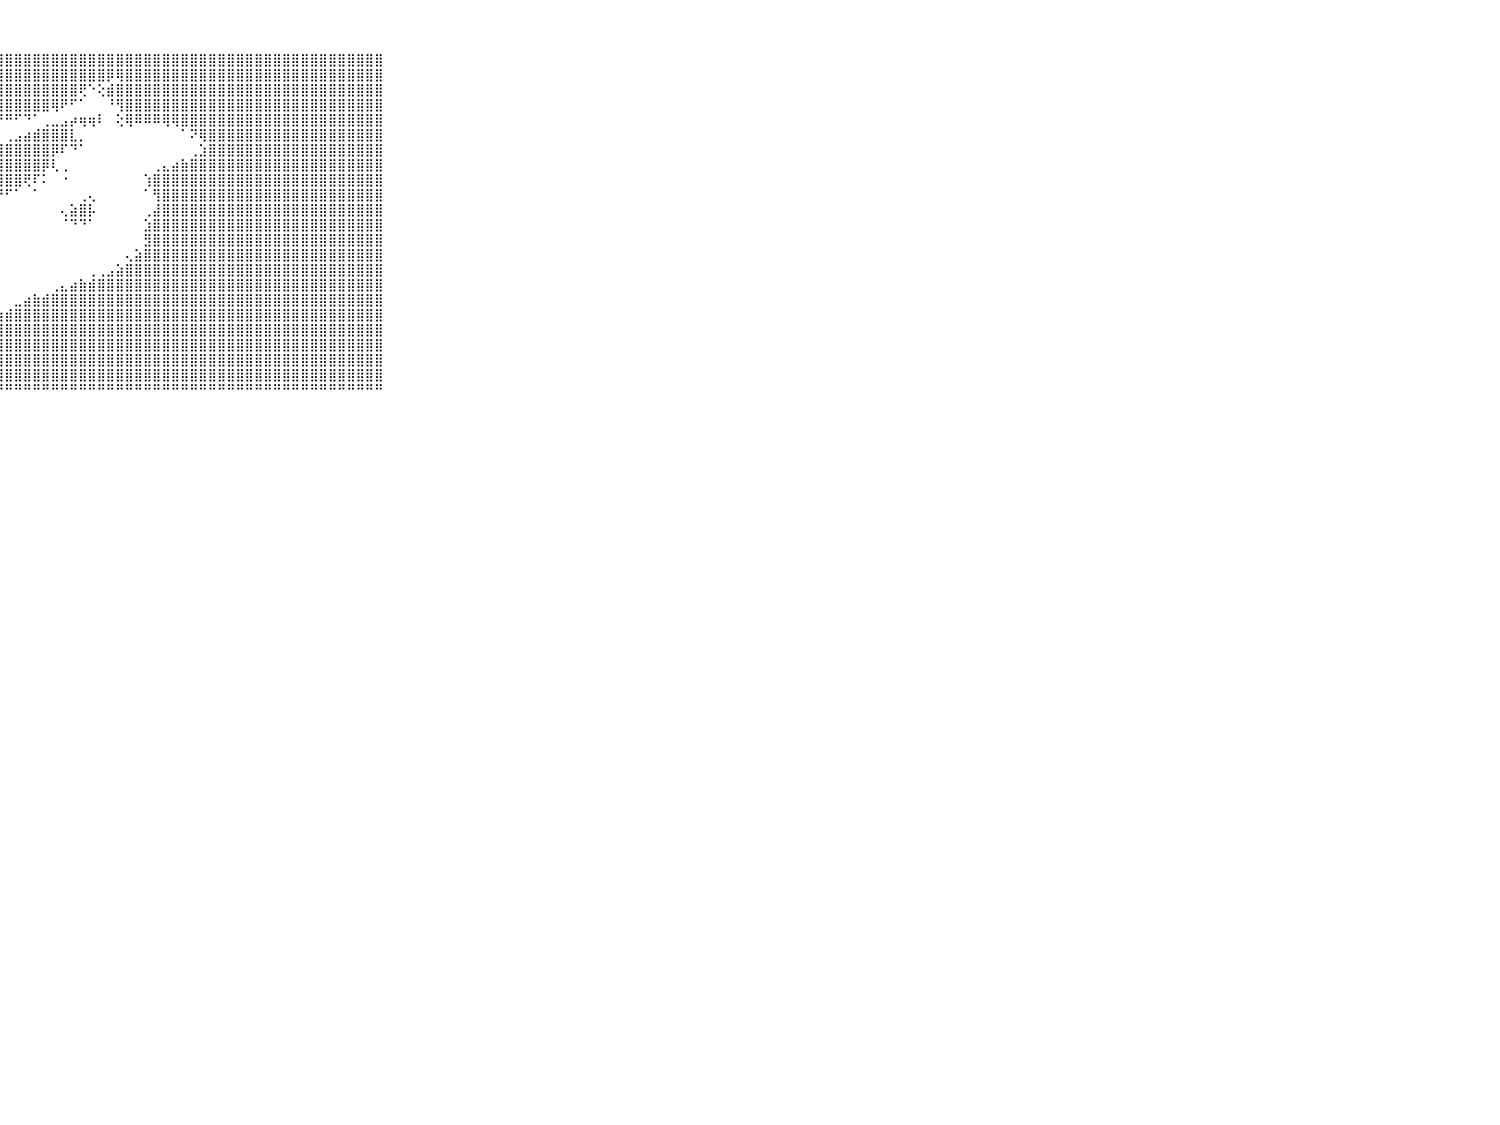

⠀⠀⠀⠀⠀⠀⠀⠀⠀⠀⠀⣿⣿⣿⣿⣿⣿⣿⣿⣿⣿⣿⣿⣿⣿⣿⣿⣿⣿⣿⣿⣿⣿⣿⣿⣿⣿⣿⣿⣿⣿⣿⣿⣿⣿⣿⣿⣿⣿⣿⣿⣿⣿⣿⣿⣿⣿⣿⣿⣿⣿⣿⣿⣿⣿⣿⣿⣿⣿⠀⠀⠀⠀⠀⠀⠀⠀⠀⠀⠀⠀
⠀⠀⠀⠀⠀⠀⠀⠀⠀⠀⠀⣿⣿⣿⣿⣿⣿⣿⣿⣿⣿⣿⣿⣿⣿⣿⣿⣿⣿⣿⣿⣿⣿⣿⣿⣿⣿⣿⣿⡿⢿⣿⣿⣿⣿⣿⣿⣿⣿⣿⣿⣿⣿⣿⣿⣿⣿⣿⣿⣿⣿⣿⣿⣿⣿⣿⣿⣿⣿⠀⠀⠀⠀⠀⠀⠀⠀⠀⠀⠀⠀
⠀⠀⠀⠀⠀⠀⠀⠀⠀⠀⠀⣿⣿⣿⣿⣿⣿⣿⣿⣿⣿⣿⣿⣿⣿⣿⣿⣿⣿⣿⣿⣿⣿⣿⣿⣿⢟⠑⢕⣾⣿⣿⣿⣿⣿⣿⣿⣿⣿⣿⣿⣿⣿⣿⣿⣿⣿⣿⣿⣿⣿⣿⣿⣿⣿⣿⣿⣿⣿⠀⠀⠀⠀⠀⠀⠀⠀⠀⠀⠀⠀
⠀⠀⠀⠀⠀⠀⠀⠀⠀⠀⠀⣿⣿⣿⣿⣿⣿⣿⣿⣿⣿⣿⣿⣿⣿⣿⣿⣿⣿⣿⣿⣿⣿⢿⠟⠋⠁⠀⠀⠘⢻⣿⣿⣿⣿⣿⣿⣿⣿⣿⣿⣿⣿⣿⣿⣿⣿⣿⣿⣿⣿⣿⣿⣿⣿⣿⣿⣿⣿⠀⠀⠀⠀⠀⠀⠀⠀⠀⠀⠀⠀
⠀⠀⠀⠀⠀⠀⠀⠀⠀⠀⠀⣿⣿⣿⣿⣿⣿⣿⣿⣿⣿⣿⣿⣿⣿⣿⢿⠟⠛⠋⠙⠁⢀⣀⣠⡴⢶⢶⠇⠀⢕⢿⠿⠿⠿⢿⢿⣿⣿⣿⣿⣿⣿⣿⣿⣿⣿⣿⣿⣿⣿⣿⣿⣿⣿⣿⣿⣿⣿⠀⠀⠀⠀⠀⠀⠀⠀⠀⠀⠀⠀
⠀⠀⠀⠀⠀⠀⠀⠀⠀⠀⠀⣿⣿⣿⣿⣿⣿⣿⣿⣿⡿⠿⠟⠋⠍⢁⠀⠀⢀⣠⣴⣾⣿⣿⣿⣇⡀⠀⠀⠀⠀⠀⠀⠀⠀⠀⠀⠁⠝⢿⣿⣿⣿⣿⣿⣿⣿⣿⣿⣿⣿⣿⣿⣿⣿⣿⣿⣿⣿⠀⠀⠀⠀⠀⠀⠀⠀⠀⠀⠀⠀
⠀⠀⠀⠀⠀⠀⠀⠀⠀⠀⠀⣿⣿⣿⣿⣿⢿⠛⠙⠁⠀⠀⠀⠀⢁⣰⣴⣾⣿⣿⣿⣿⣿⡿⠏⠙⠁⠀⠀⠀⠀⠀⠀⠀⠀⠀⠀⠀⢀⣱⣿⣿⣿⣿⣿⣿⣿⣿⣿⣿⣿⣿⣿⣿⣿⣿⣿⣿⣿⠀⠀⠀⠀⠀⠀⠀⠀⠀⠀⠀⠀
⠀⠀⠀⠀⠀⠀⠀⠀⠀⠀⠀⣿⡿⠿⠟⠑⠀⠀⠀⠀⠀⢰⣶⣿⣿⣿⣿⣿⣿⣿⣿⣿⡿⢇⢀⠀⠀⠀⠀⠀⠀⠀⠀⠀⢀⣄⣴⣷⣿⣿⣿⣿⣿⣿⣿⣿⣿⣿⣿⣿⣿⣿⣿⣿⣿⣿⣿⣿⣿⠀⠀⠀⠀⠀⠀⠀⠀⠀⠀⠀⠀
⠀⠀⠀⠀⠀⠀⠀⠀⠀⠀⠀⠉⠀⠀⠀⠀⠀⠀⠀⠀⠀⠸⣿⣿⣿⣿⣿⣿⣿⣿⢟⠏⠅⠀⠐⠀⠀⠀⠀⠀⠀⠀⠀⢱⣿⣿⣿⣿⣿⣿⣿⣿⣿⣿⣿⣿⣿⣿⣿⣿⣿⣿⣿⣿⣿⣿⣿⣿⣿⠀⠀⠀⠀⠀⠀⠀⠀⠀⠀⠀⠀
⠀⠀⠀⠀⠀⠀⠀⠀⠀⠀⠀⠀⠀⠀⠀⠀⠀⠀⠀⠀⠀⠀⠘⠟⠻⢿⠿⠟⠋⠁⠀⠁⠀⠀⠀⠀⢀⢄⠀⠀⠀⠀⠀⠁⢻⣿⣿⣿⣿⣿⣿⣿⣿⣿⣿⣿⣿⣿⣿⣿⣿⣿⣿⣿⣿⣿⣿⣿⣿⠀⠀⠀⠀⠀⠀⠀⠀⠀⠀⠀⠀
⠀⠀⠀⠀⠀⠀⠀⠀⠀⠀⠀⠀⠀⠀⠀⠀⠀⠀⠀⠀⠀⠀⠀⠀⠀⠀⠀⠀⠀⠀⠀⠀⠀⠀⢄⣵⣿⡧⠀⠀⠀⠀⠀⢀⣼⣿⣿⣿⣿⣿⣿⣿⣿⣿⣿⣿⣿⣿⣿⣿⣿⣿⣿⣿⣿⣿⣿⣿⣿⠀⠀⠀⠀⠀⠀⠀⠀⠀⠀⠀⠀
⠀⠀⠀⠀⠀⠀⠀⠀⠀⠀⠀⠀⠀⠀⠀⠀⠀⠀⠀⠀⠀⠀⠀⠀⠀⠀⠀⠀⠀⠀⠀⠀⠀⠀⠈⠙⠙⠁⠀⠀⠀⠀⠀⣱⣿⣿⣿⣿⣿⣿⣿⣿⣿⣿⣿⣿⣿⣿⣿⣿⣿⣿⣿⣿⣿⣿⣿⣿⣿⠀⠀⠀⠀⠀⠀⠀⠀⠀⠀⠀⠀
⠀⠀⠀⠀⠀⠀⠀⠀⠀⠀⠀⠀⠀⠀⠀⠀⠀⠀⠀⠀⠀⠀⠀⠀⠀⠀⠀⠀⠀⠀⠀⠀⠀⠀⠀⠀⠀⠀⠀⠀⠀⠀⠀⣻⣿⣿⣿⣿⣿⣿⣿⣿⣿⣿⣿⣿⣿⣿⣿⣿⣿⣿⣿⣿⣿⣿⣿⣿⣿⠀⠀⠀⠀⠀⠀⠀⠀⠀⠀⠀⠀
⠀⠀⠀⠀⠀⠀⠀⠀⠀⠀⠀⠀⠀⠀⠀⠀⠀⠀⠀⠀⠀⠀⠀⠀⠀⠀⠀⠀⠀⠀⠀⠀⠀⠀⠀⠀⠀⠀⠀⠀⠀⢄⣵⣿⣿⣿⣿⣿⣿⣿⣿⣿⣿⣿⣿⣿⣿⣿⣿⣿⣿⣿⣿⣿⣿⣿⣿⣿⣿⠀⠀⠀⠀⠀⠀⠀⠀⠀⠀⠀⠀
⠀⠀⠀⠀⠀⠀⠀⠀⠀⠀⠀⠀⠀⠀⠀⠀⠀⠀⠀⠀⠀⠀⠀⠀⠀⠀⠀⠀⠀⠀⠀⠀⠀⠀⠀⠀⠀⢀⢀⣠⣵⣿⣿⣿⣿⣿⣿⣿⣿⣿⣿⣿⣿⣿⣿⣿⣿⣿⣿⣿⣿⣿⣿⣿⣿⣿⣿⣿⣿⠀⠀⠀⠀⠀⠀⠀⠀⠀⠀⠀⠀
⠀⠀⠀⠀⠀⠀⠀⠀⠀⠀⠀⠀⠀⠀⠀⠀⠀⠀⠀⠀⠀⠀⠀⠀⠀⠀⠀⠀⠀⠀⠀⠀⠀⢀⣄⣴⣷⣾⣿⣿⣿⣿⣿⣿⣿⣿⣿⣿⣿⣿⣿⣿⣿⣿⣿⣿⣿⣿⣿⣿⣿⣿⣿⣿⣿⣿⣿⣿⣿⠀⠀⠀⠀⠀⠀⠀⠀⠀⠀⠀⠀
⠀⠀⠀⠀⠀⠀⠀⠀⠀⠀⠀⠀⠀⠀⠀⠀⠀⠀⠀⠀⠀⠀⠀⠀⠀⠀⠀⠀⠀⣀⣴⣷⣾⣿⣿⣿⣿⣿⣿⣿⣿⣿⣿⣿⣿⣿⣿⣿⣿⣿⣿⣿⣿⣿⣿⣿⣿⣿⣿⣿⣿⣿⣿⣿⣿⣿⣿⣿⣿⠀⠀⠀⠀⠀⠀⠀⠀⠀⠀⠀⠀
⠀⠀⠀⠀⠀⠀⠀⠀⠀⠀⠀⠀⠀⠀⠀⠀⠀⠀⠀⠀⠀⠀⠀⠀⠀⢀⣠⣴⣾⣿⣿⣿⣿⣿⣿⣿⣿⣿⣿⣿⣿⣿⣿⣿⣿⣿⣿⣿⣿⣿⣿⣿⣿⣿⣿⣿⣿⣿⣿⣿⣿⣿⣿⣿⣿⣿⣿⣿⣿⠀⠀⠀⠀⠀⠀⠀⠀⠀⠀⠀⠀
⠀⠀⠀⠀⠀⠀⠀⠀⠀⠀⠀⠀⠀⠀⠀⠀⠀⠀⠀⠀⠀⠀⢄⣴⣾⣿⣿⣿⣿⣿⣿⣿⣿⣿⣿⣿⣿⣿⣿⣿⣿⣿⣿⣿⣿⣿⣿⣿⣿⣿⣿⣿⣿⣿⣿⣿⣿⣿⣿⣿⣿⣿⣿⣿⣿⣿⣿⣿⣿⠀⠀⠀⠀⠀⠀⠀⠀⠀⠀⠀⠀
⠀⠀⠀⠀⠀⠀⠀⠀⠀⠀⠀⠀⠀⠀⠀⠀⠀⠀⠀⢀⣴⣾⣿⣿⣿⣿⣿⣿⣿⣿⣿⣿⣿⣿⣿⣿⣿⣿⣿⣿⣿⣿⣿⣿⣿⣿⣿⣿⣿⣿⣿⣿⣿⣿⣿⣿⣿⣿⣿⣿⣿⣿⣿⣿⣿⣿⣿⣿⣿⠀⠀⠀⠀⠀⠀⠀⠀⠀⠀⠀⠀
⠀⠀⠀⠀⠀⠀⠀⠀⠀⠀⠀⠀⠀⠀⠀⠀⠀⢠⣷⣿⣿⣿⣿⣿⣿⣿⣿⣿⣿⣿⣿⣿⣿⣿⣿⣿⣿⣿⣿⣿⣿⣿⣿⣿⣿⣿⣿⣿⣿⣿⣿⣿⣿⣿⣿⣿⣿⣿⣿⣿⣿⣿⣿⣿⣿⣿⣿⣿⣿⠀⠀⠀⠀⠀⠀⠀⠀⠀⠀⠀⠀
⠀⠀⠀⠀⠀⠀⠀⠀⠀⠀⠀⠀⠀⠀⠀⢠⣾⣿⣿⣿⣿⣿⣿⣿⣿⣿⣿⣿⣿⣿⣿⣿⣿⣿⣿⣿⣿⣿⣿⣿⣿⣿⣿⣿⣿⣿⣿⣿⣿⣿⣿⣿⣿⣿⣿⣿⣿⣿⣿⣿⣿⣿⣿⣿⣿⣿⣿⣿⣿⠀⠀⠀⠀⠀⠀⠀⠀⠀⠀⠀⠀
⠀⠀⠀⠀⠀⠀⠀⠀⠀⠀⠀⠀⠀⠒⠚⠛⠛⠛⠛⠛⠛⠛⠛⠛⠛⠛⠛⠛⠛⠛⠛⠛⠛⠛⠛⠛⠛⠛⠛⠛⠛⠛⠛⠛⠛⠛⠛⠛⠛⠛⠛⠛⠛⠛⠛⠛⠛⠛⠛⠛⠛⠛⠛⠛⠛⠛⠛⠛⠛⠀⠀⠀⠀⠀⠀⠀⠀⠀⠀⠀⠀